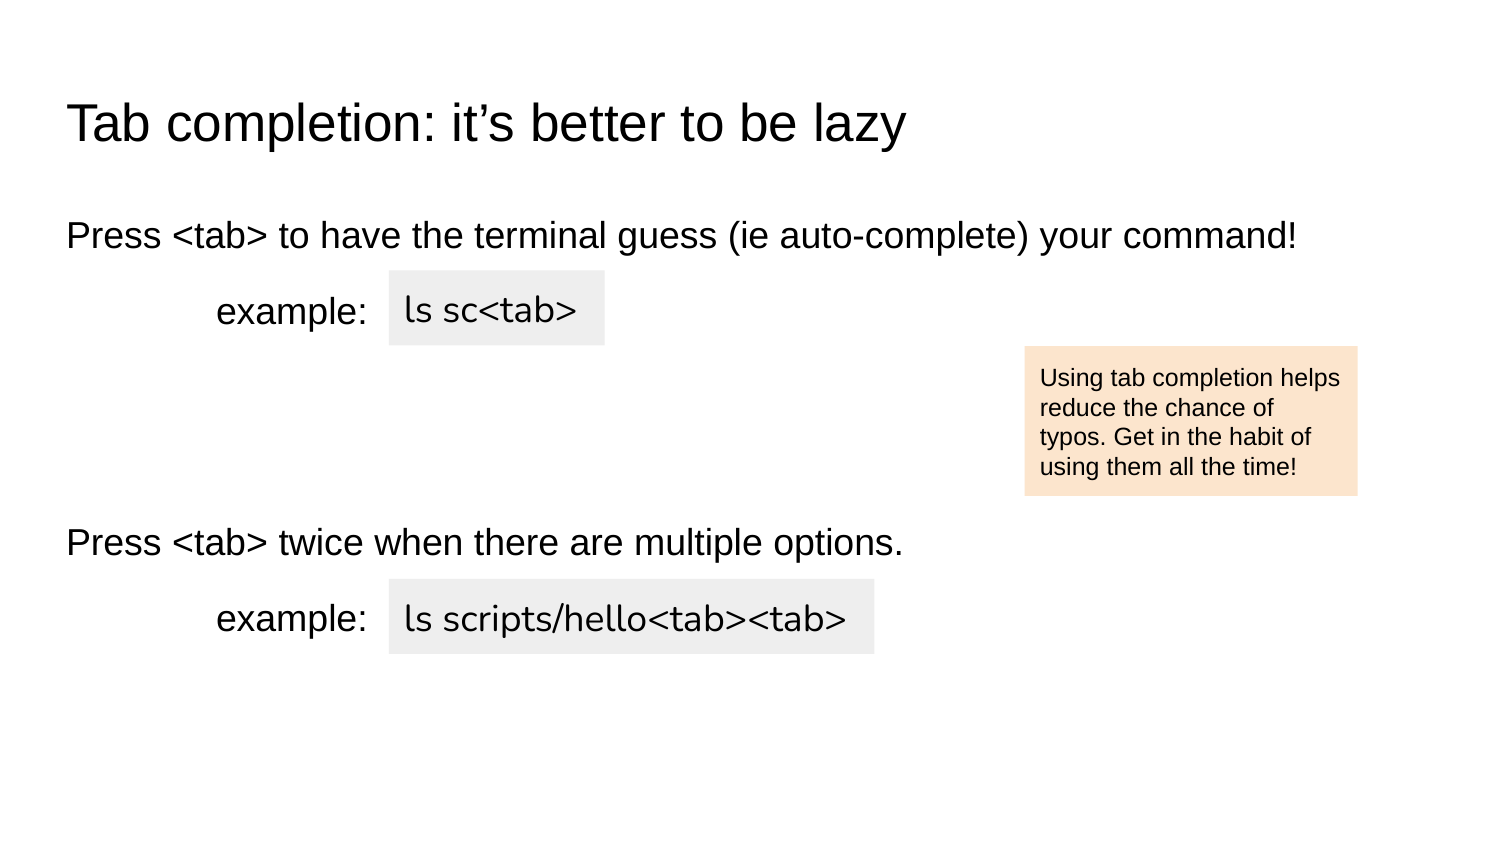

# Tab completion: it’s better to be lazy
Press <tab> to have the terminal guess (ie auto-complete) your command!
	example:

Press <tab> twice when there are multiple options.
	example:
ls sc<tab>
Using tab completion helps reduce the chance of typos. Get in the habit of using them all the time!
ls scripts/hello<tab><tab>